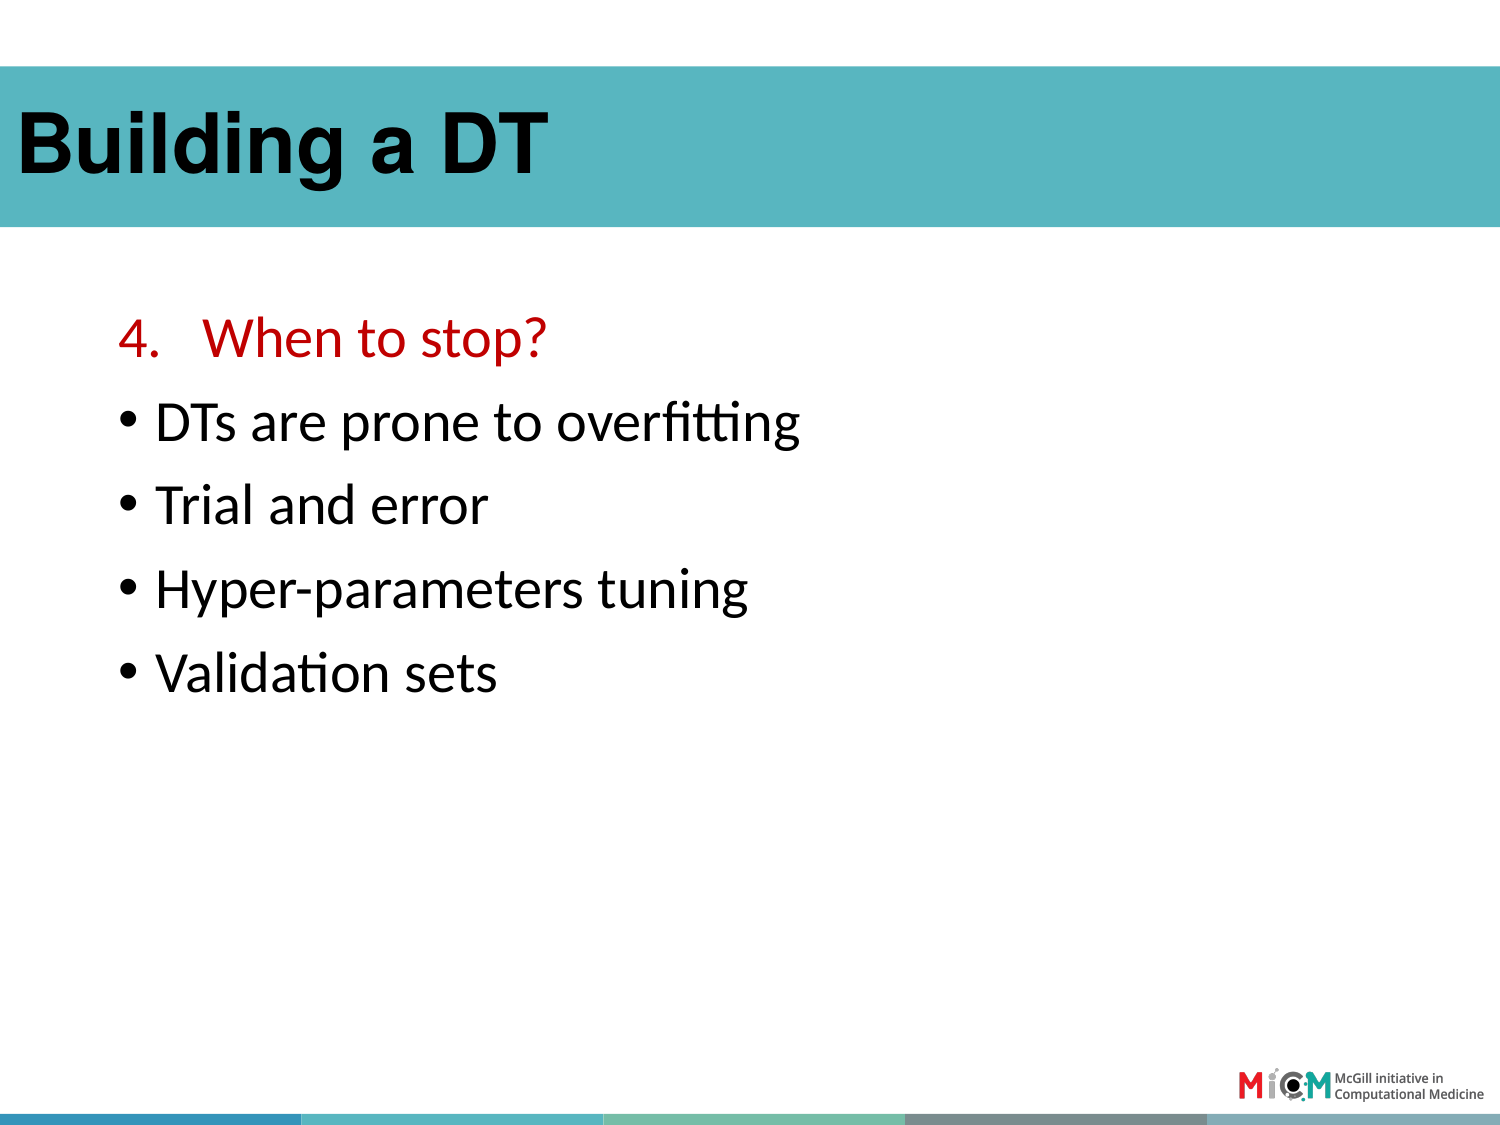

#
Building a DT
When to stop?
DTs are prone to overfitting
Trial and error
Hyper-parameters tuning
Validation sets